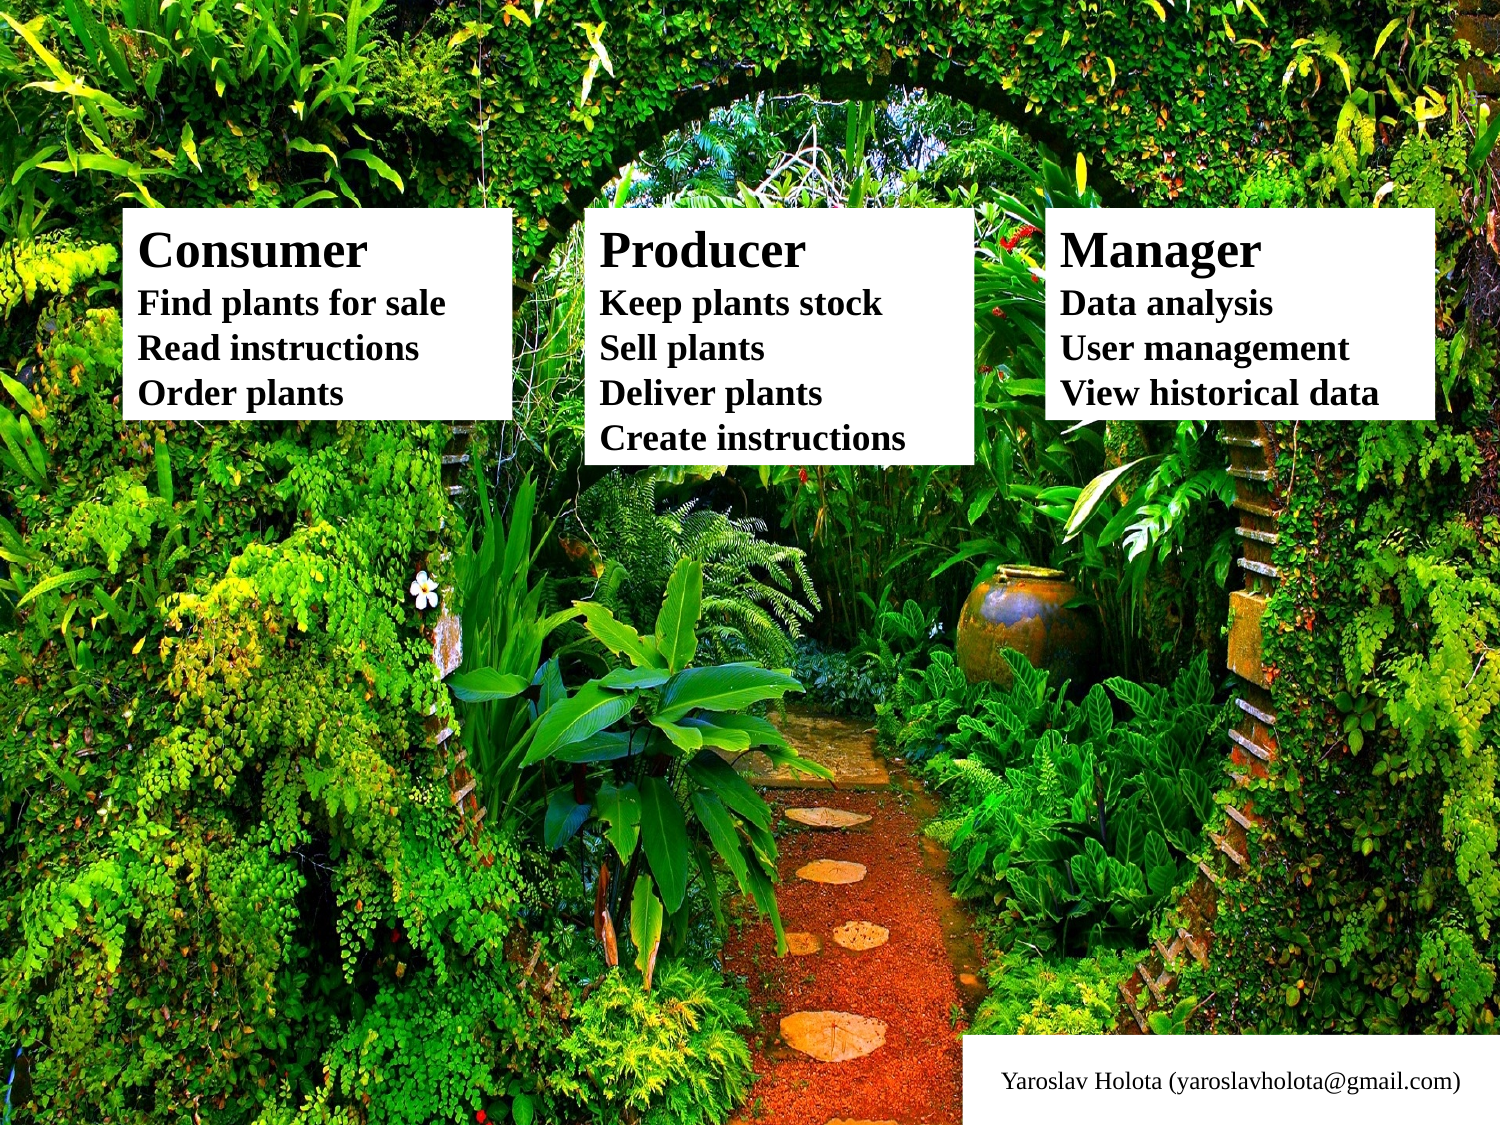

3
Consumer
Find plants for sale
Read instructions
Order plants
Producer
Keep plants stock
Sell plants
Deliver plants
Create instructions
Manager
Data analysis
User management
View historical data
Yaroslav Holota (yaroslavholota@gmail.com)